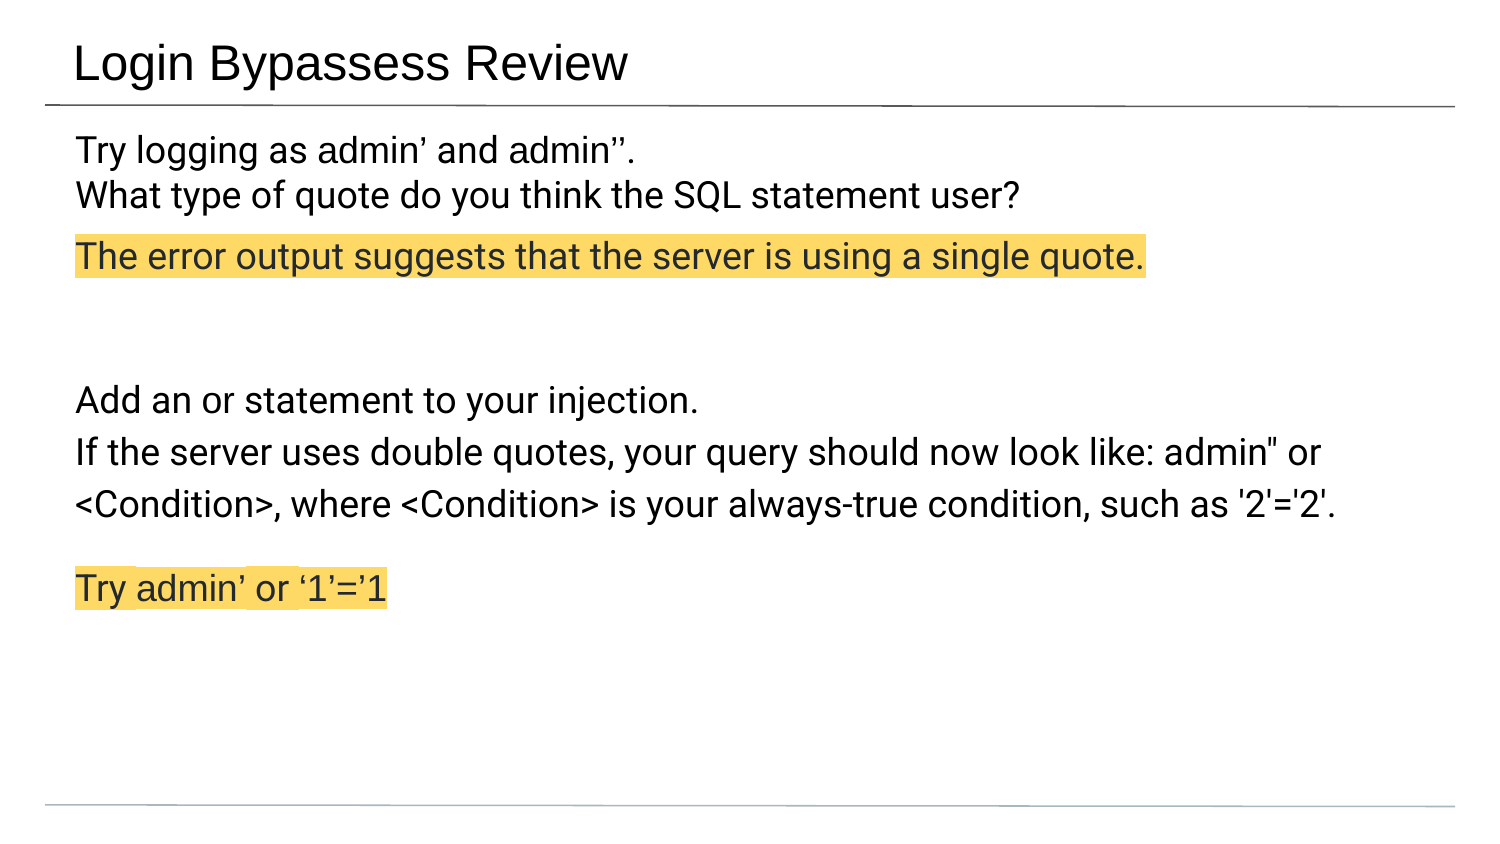

# Login Bypassess Review
Try logging as admin’ and admin’’.
What type of quote do you think the SQL statement user?
The error output suggests that the server is using a single quote.
Add an or statement to your injection.
If the server uses double quotes, your query should now look like: admin" or <Condition>, where <Condition> is your always-true condition, such as '2'='2'.

Try admin’ or ‘1’=’1